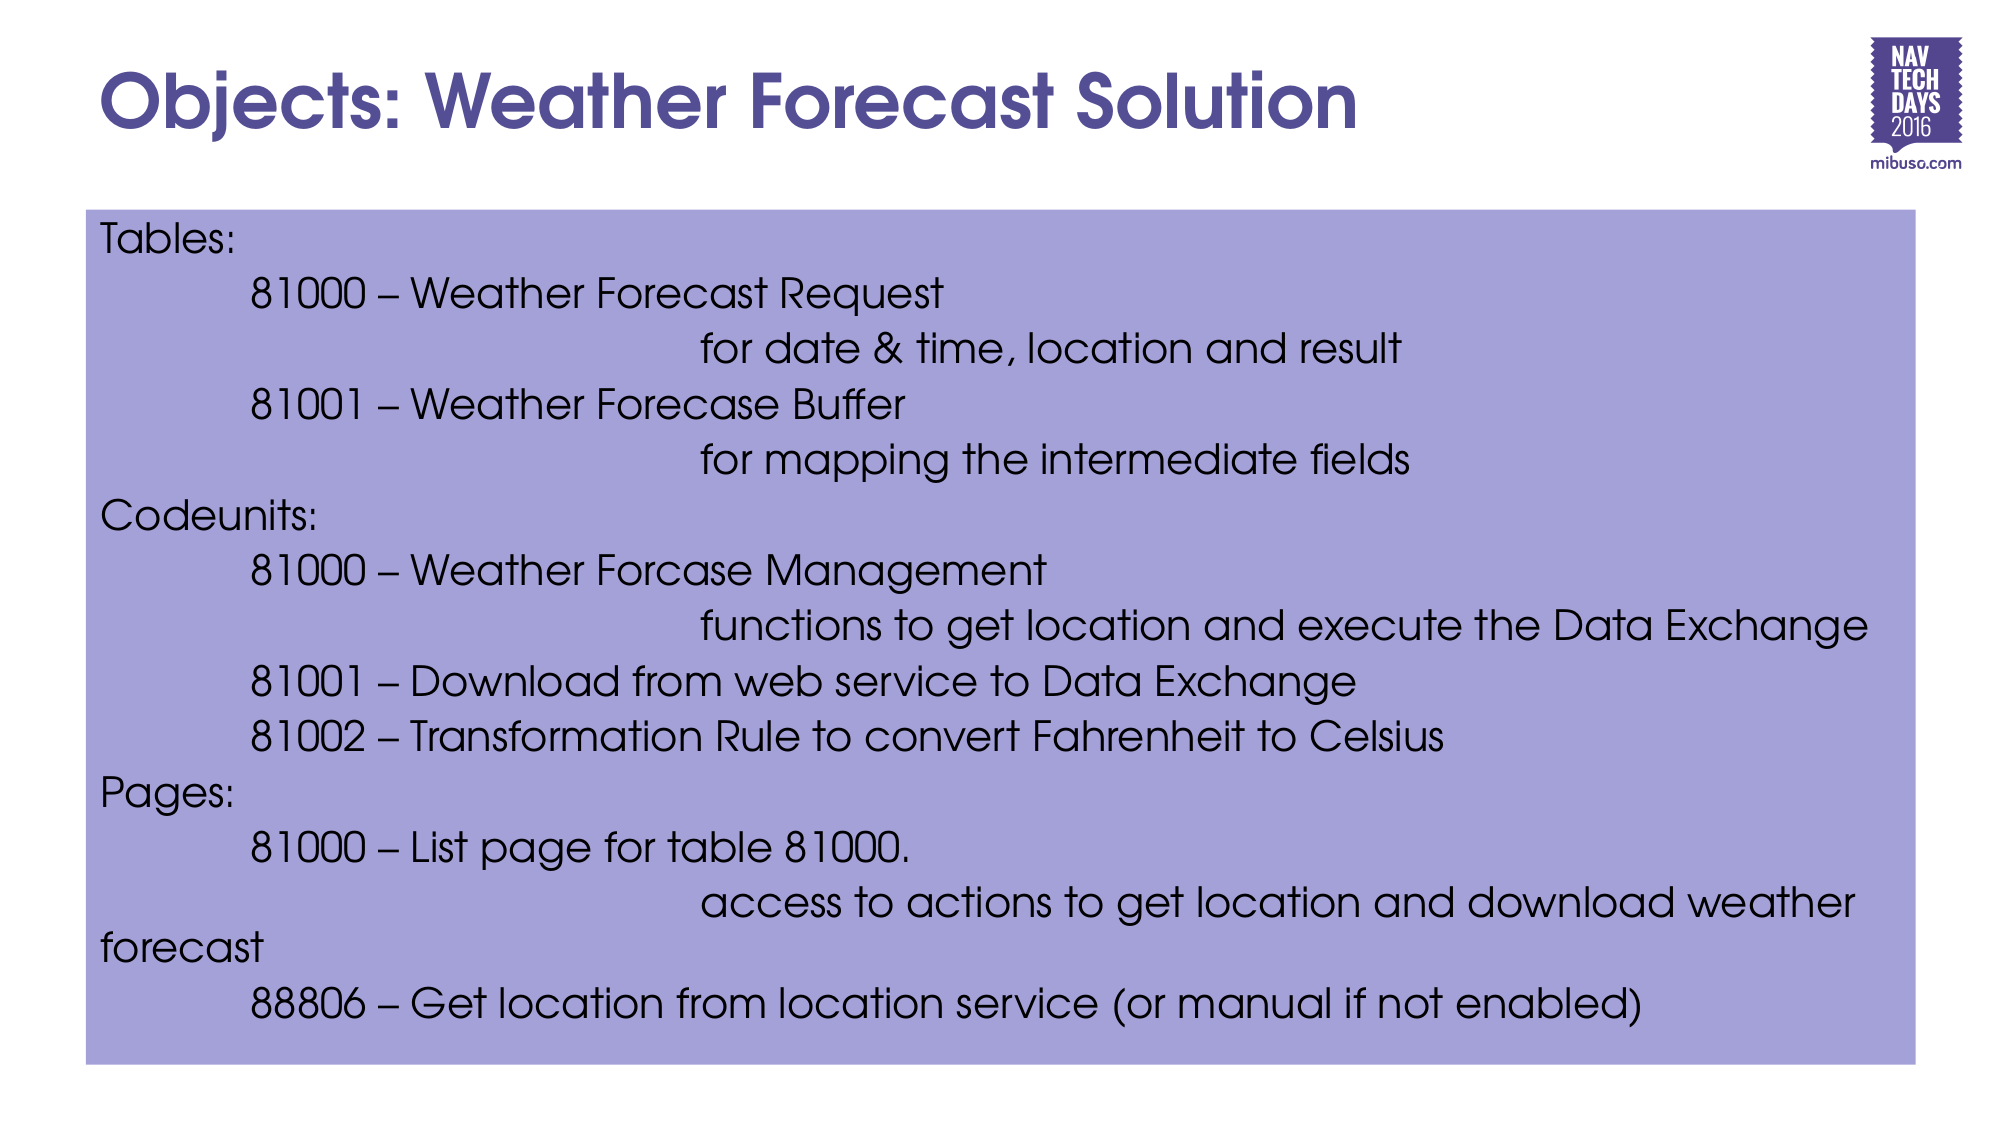

# Objects: Weather Forecast Solution
Tables:
	81000 – Weather Forecast Request
				for date & time, location and result
	81001 – Weather Forecase Buffer
				for mapping the intermediate fields
Codeunits:
	81000 – Weather Forcase Management
				functions to get location and execute the Data Exchange
	81001 – Download from web service to Data Exchange
	81002 – Transformation Rule to convert Fahrenheit to Celsius
Pages:
	81000 – List page for table 81000.
				access to actions to get location and download weather forecast
	88806 – Get location from location service (or manual if not enabled)